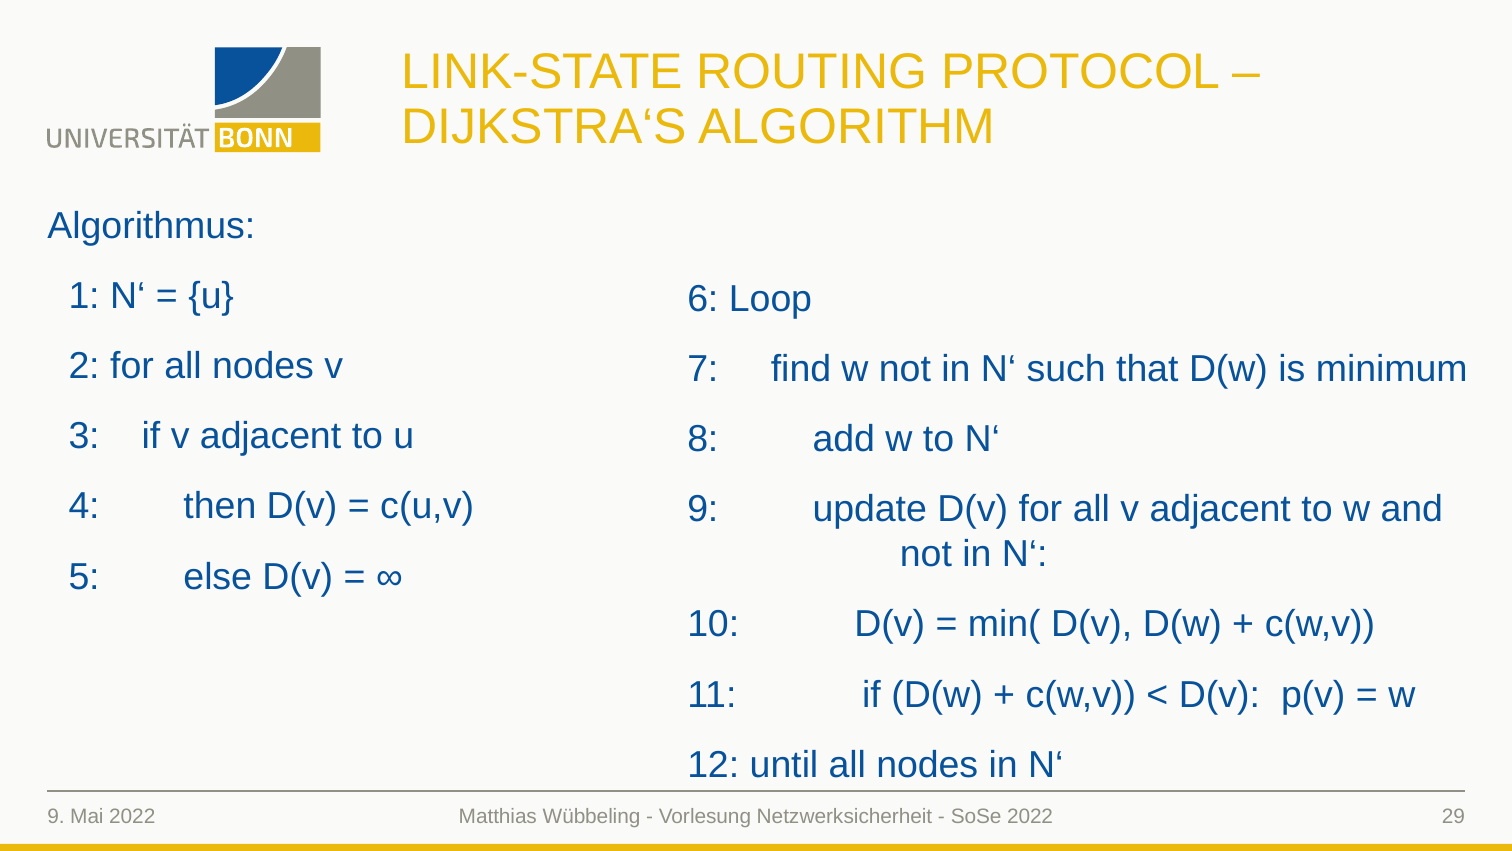

# Link-State Routing Protocol – Dijkstra‘s Algorithm
Algorithmus:
  1: N‘ = {u}
  2: for all nodes v
  3:    if v adjacent to u
  4:        then D(v) = c(u,v)
  5:        else D(v) = ∞

		6: Loop
		7:     find w not in N‘ such that D(w) is minimum
		8:         add w to N‘
		9:         update D(v) for all v adjacent to w and
                                                 not in N‘:
		10:           D(v) = min( D(v), D(w) + c(w,v))
		11:            if (D(w) + c(w,v)) < D(v):  p(v) = w
		12: until all nodes in N‘

9. Mai 2022
29
Matthias Wübbeling - Vorlesung Netzwerksicherheit - SoSe 2022